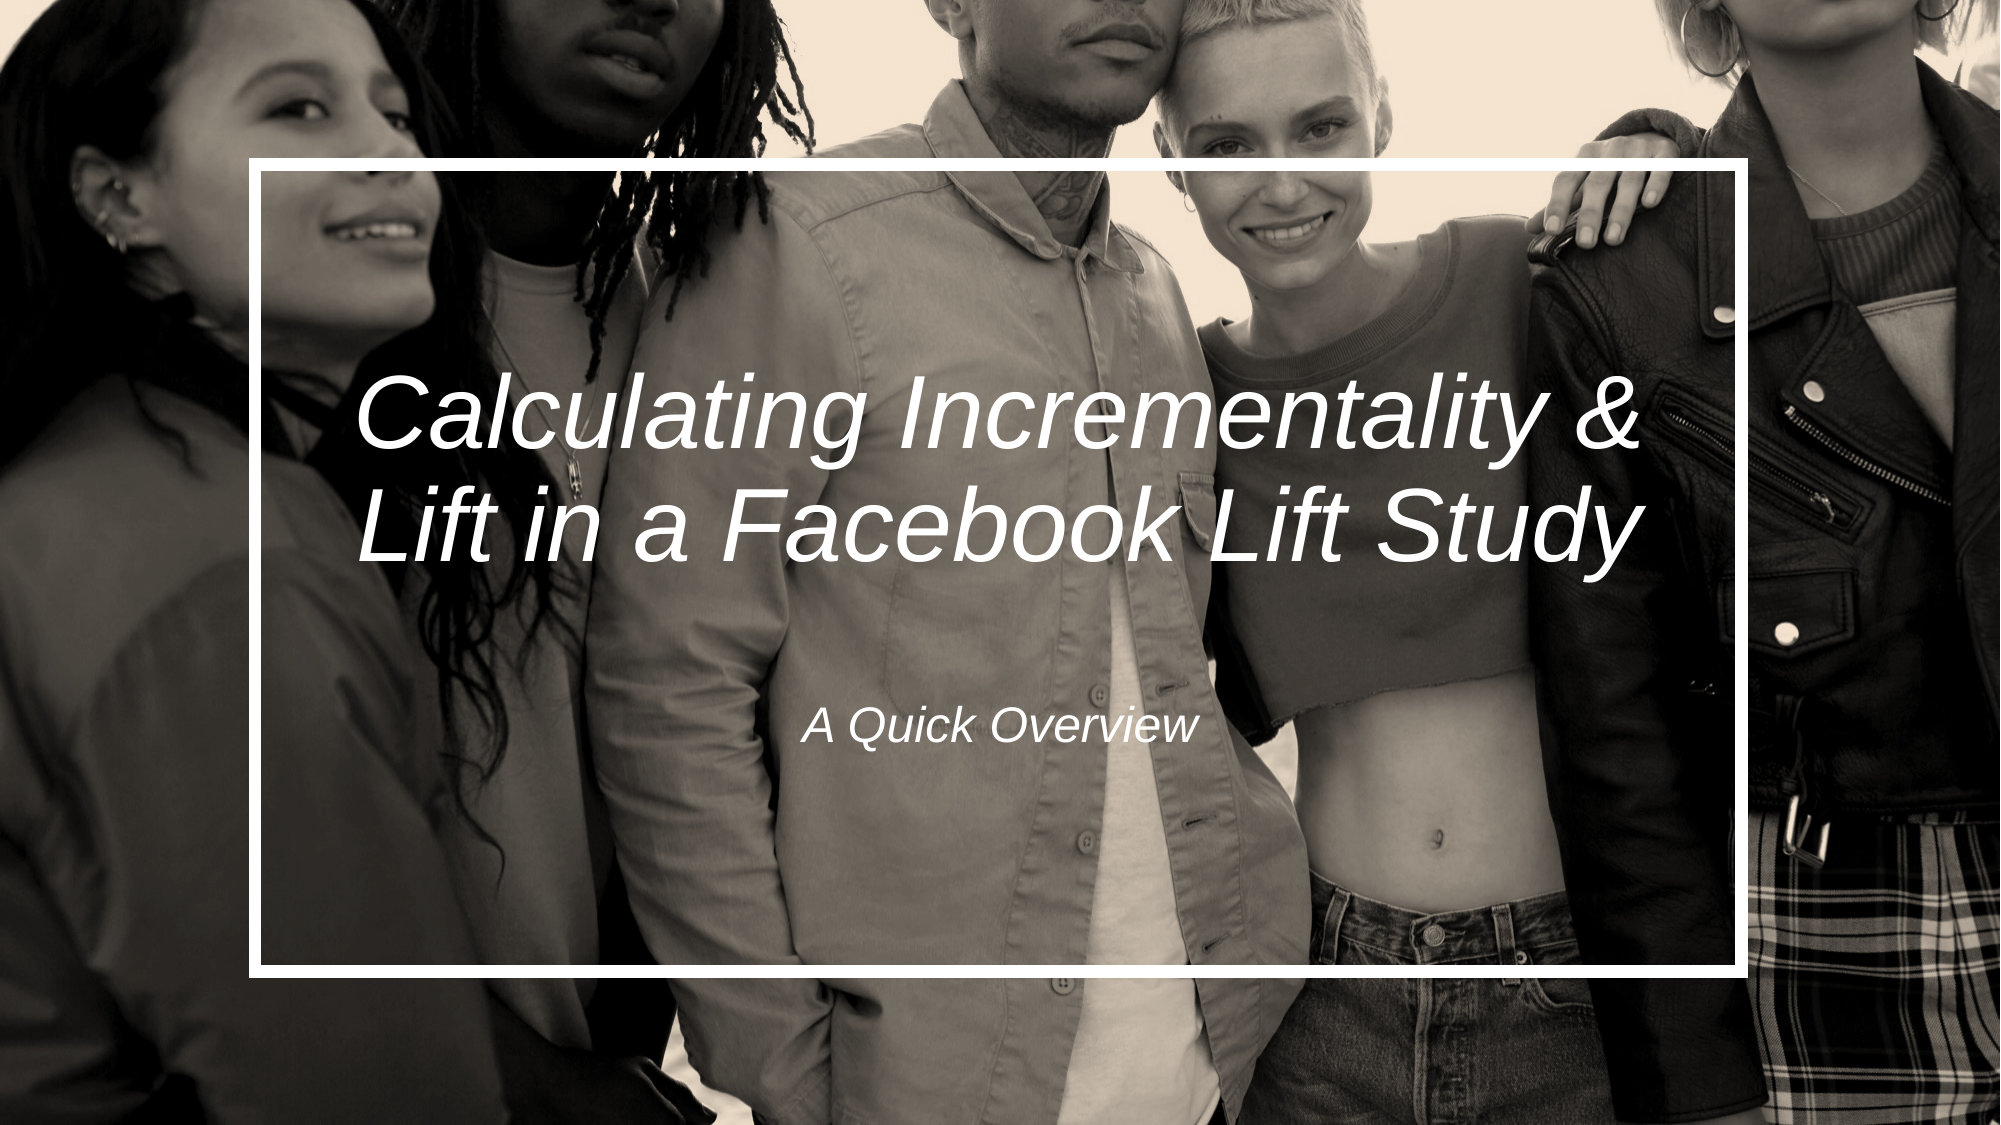

# Calculating Incrementality & Lift in a Facebook Lift Study
A Quick Overview